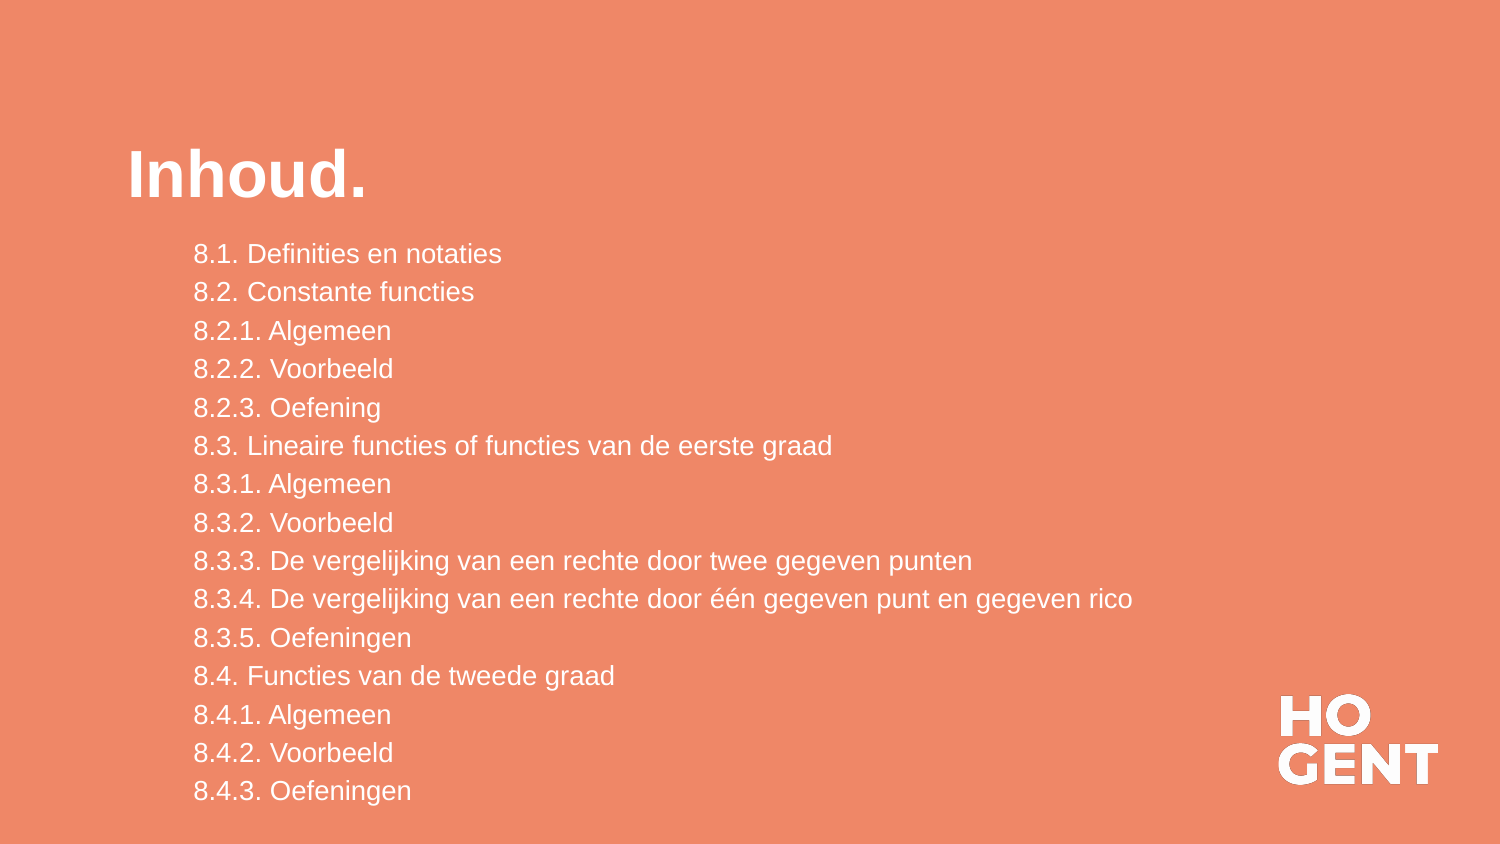

Inhoud.
8.1. Definities en notaties
8.2. Constante functies
	8.2.1. Algemeen
	8.2.2. Voorbeeld
	8.2.3. Oefening
8.3. Lineaire functies of functies van de eerste graad
	8.3.1. Algemeen
	8.3.2. Voorbeeld
	8.3.3. De vergelijking van een rechte door twee gegeven punten
	8.3.4. De vergelijking van een rechte door één gegeven punt en gegeven rico
	8.3.5. Oefeningen
8.4. Functies van de tweede graad
	8.4.1. Algemeen
	8.4.2. Voorbeeld
	8.4.3. Oefeningen